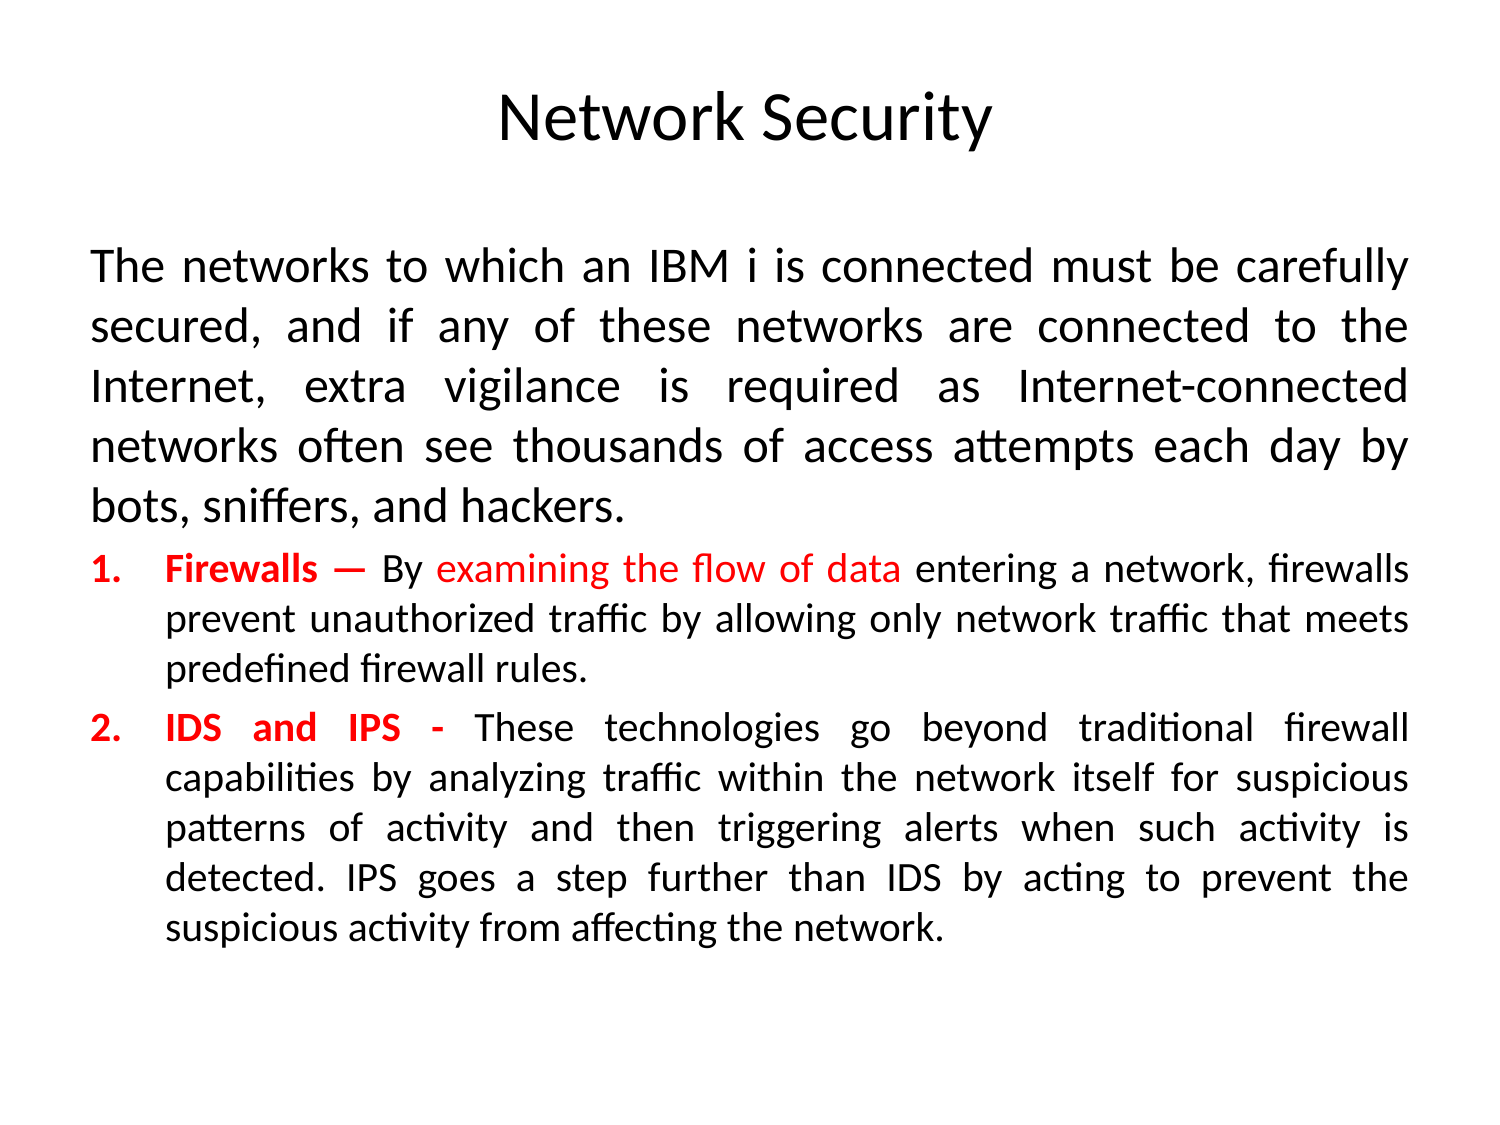

# Network Security
The networks to which an IBM i is connected must be carefully secured, and if any of these networks are connected to the Internet, extra vigilance is required as Internet-connected networks often see thousands of access attempts each day by bots, sniffers, and hackers.
Firewalls — By examining the flow of data entering a network, firewalls prevent unauthorized traffic by allowing only network traffic that meets predefined firewall rules.
IDS and IPS - These technologies go beyond traditional firewall capabilities by analyzing traffic within the network itself for suspicious patterns of activity and then triggering alerts when such activity is detected. IPS goes a step further than IDS by acting to prevent the suspicious activity from affecting the network.